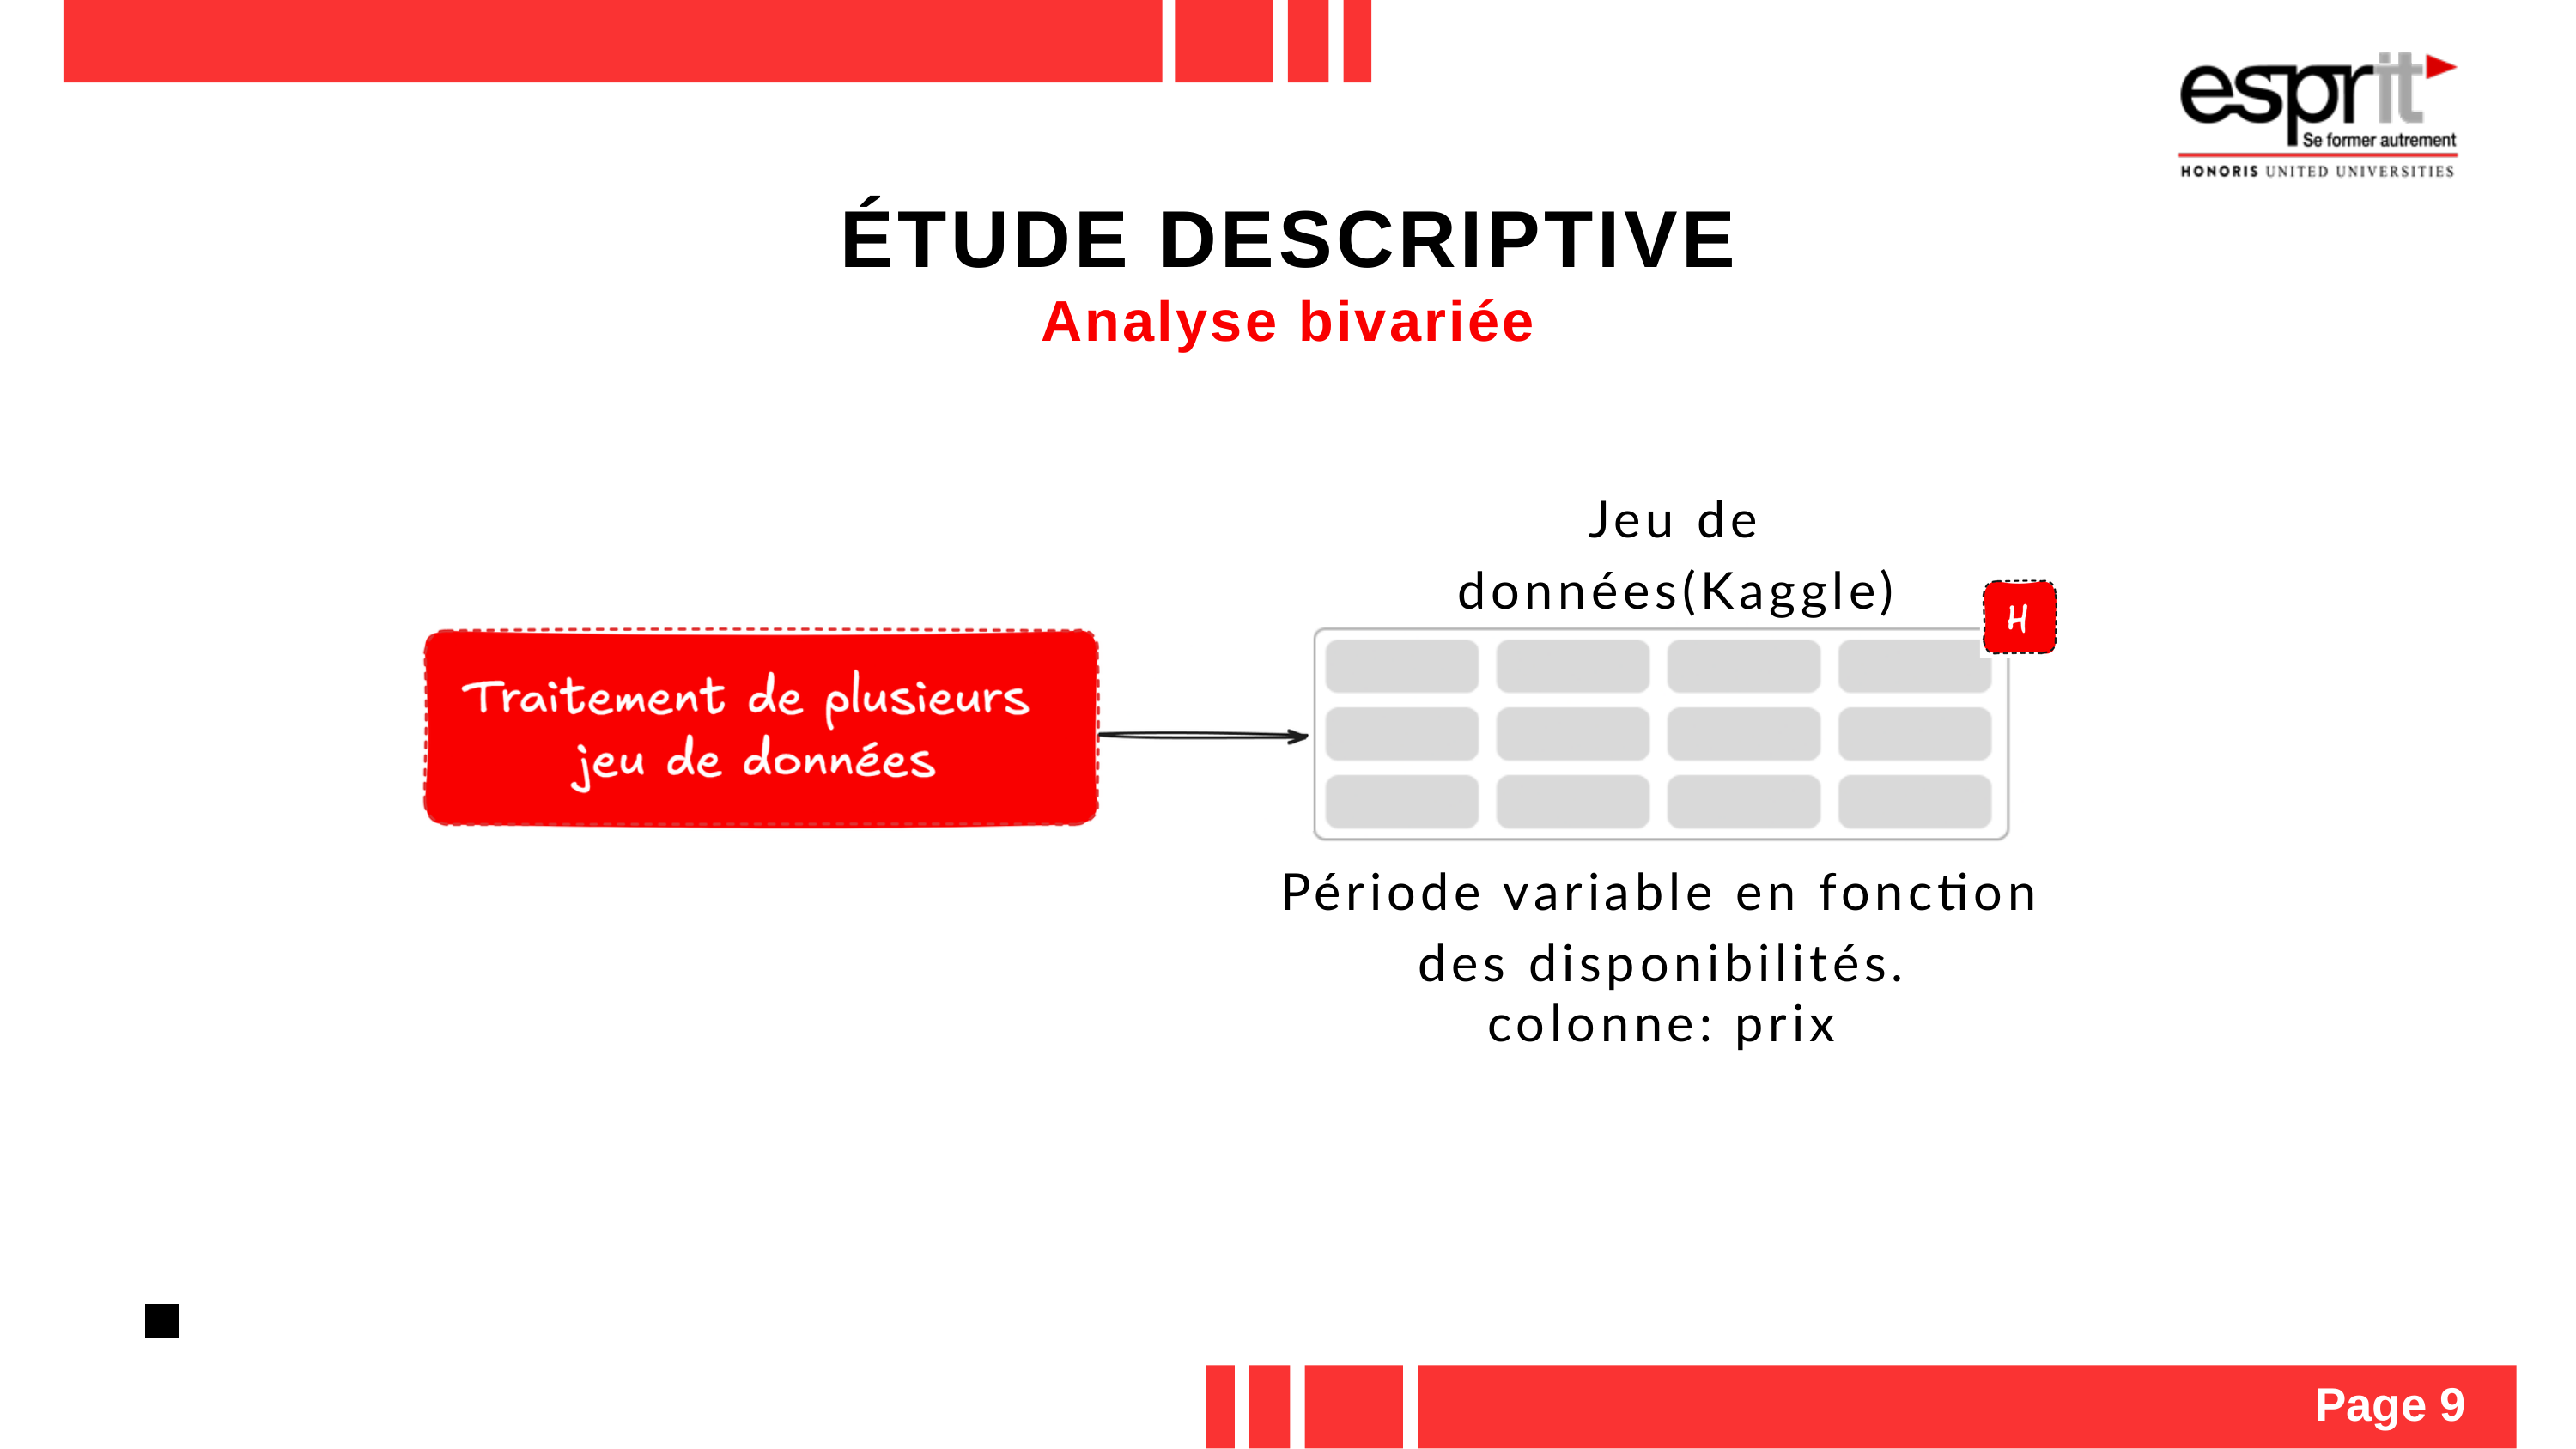

ÉTUDE DESCRIPTIVE
Analyse bivariée
Jeu de données(Kaggle)

Période variable en fonction des disponibilités.
colonne: prix

Page 9